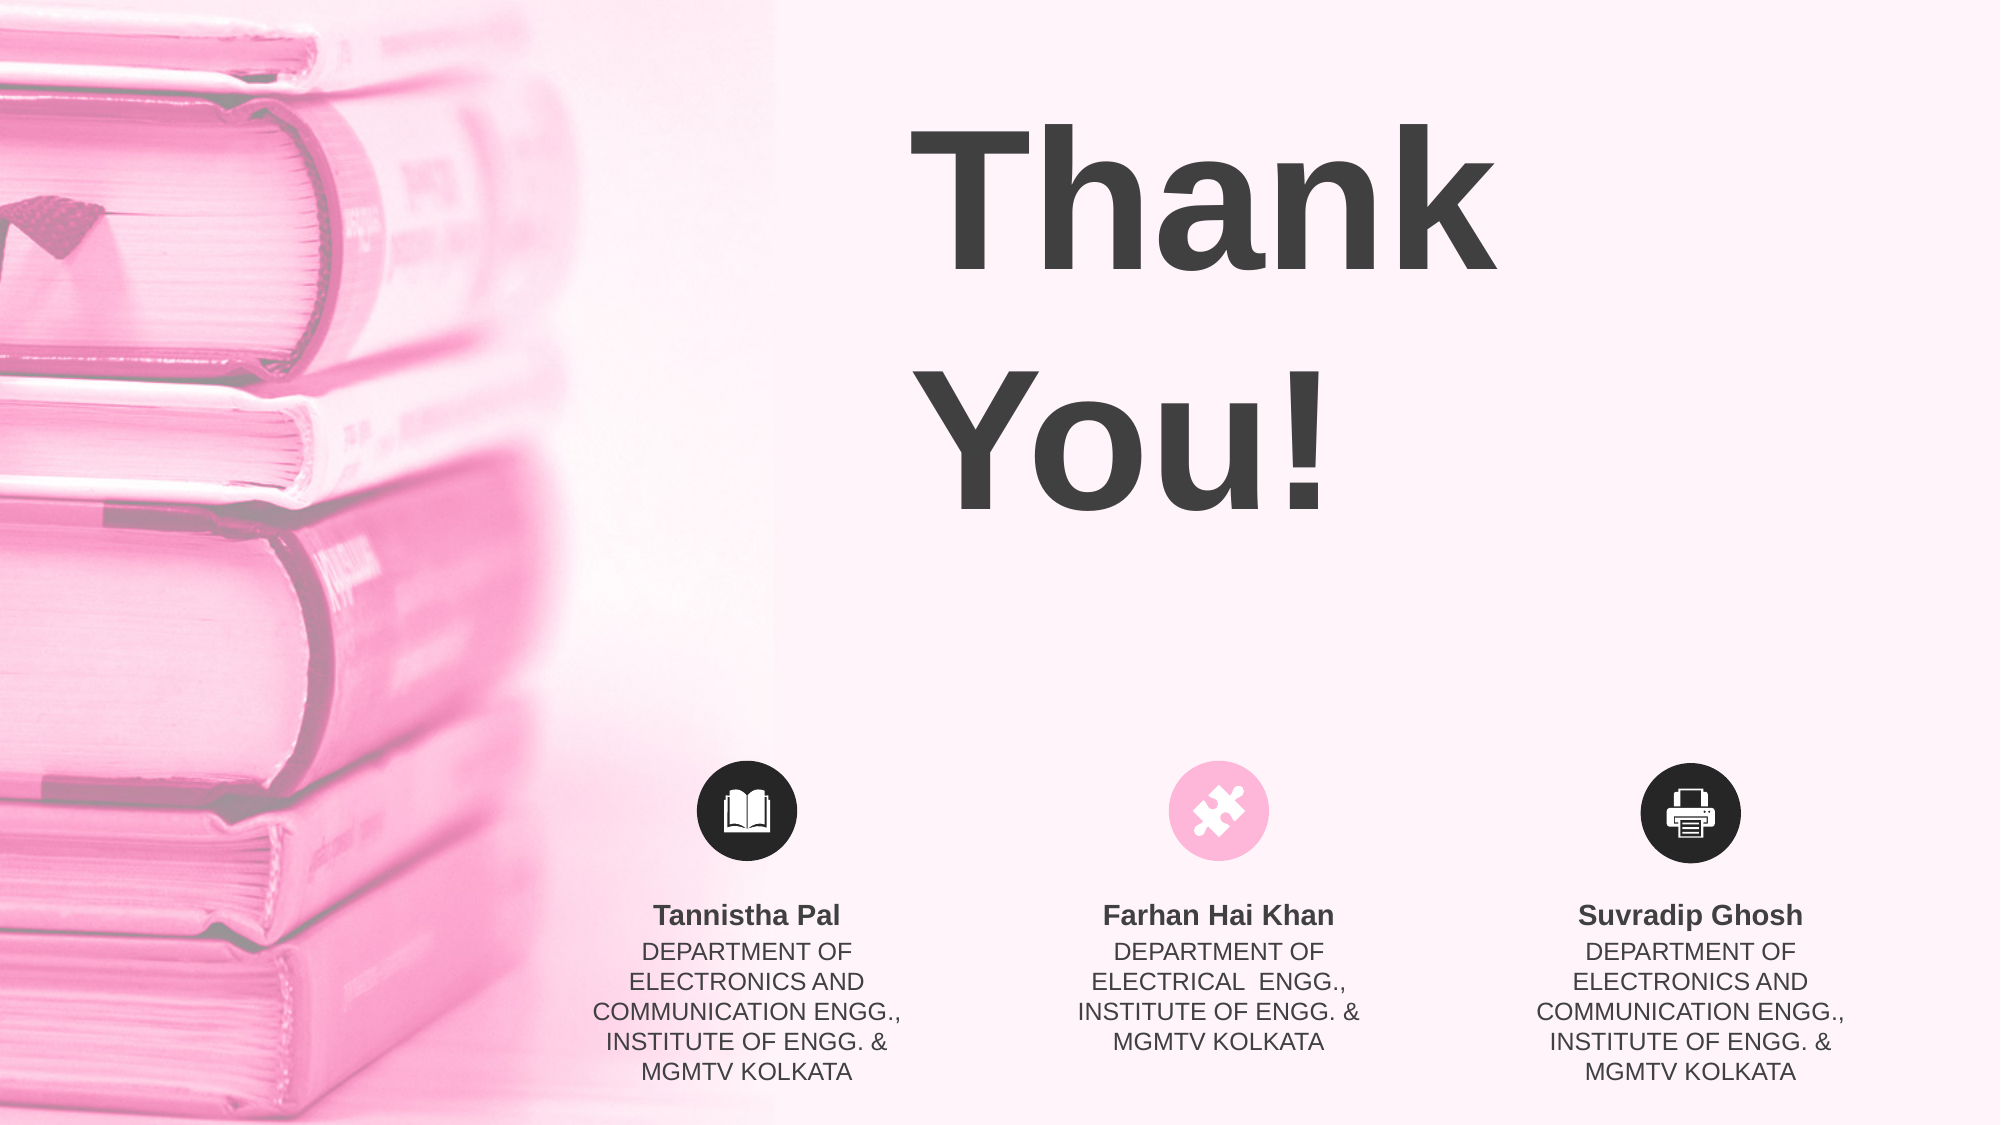

Thank You!

Tannistha Pal
DEPARTMENT OF ELECTRONICS AND COMMUNICATION ENGG., INSTITUTE OF ENGG. & MGMTV KOLKATA
Farhan Hai Khan
DEPARTMENT OF ELECTRICAL  ENGG., INSTITUTE OF ENGG. & MGMTV KOLKATA
Suvradip Ghosh
DEPARTMENT OF ELECTRONICS AND COMMUNICATION ENGG., INSTITUTE OF ENGG. & MGMTV KOLKATA